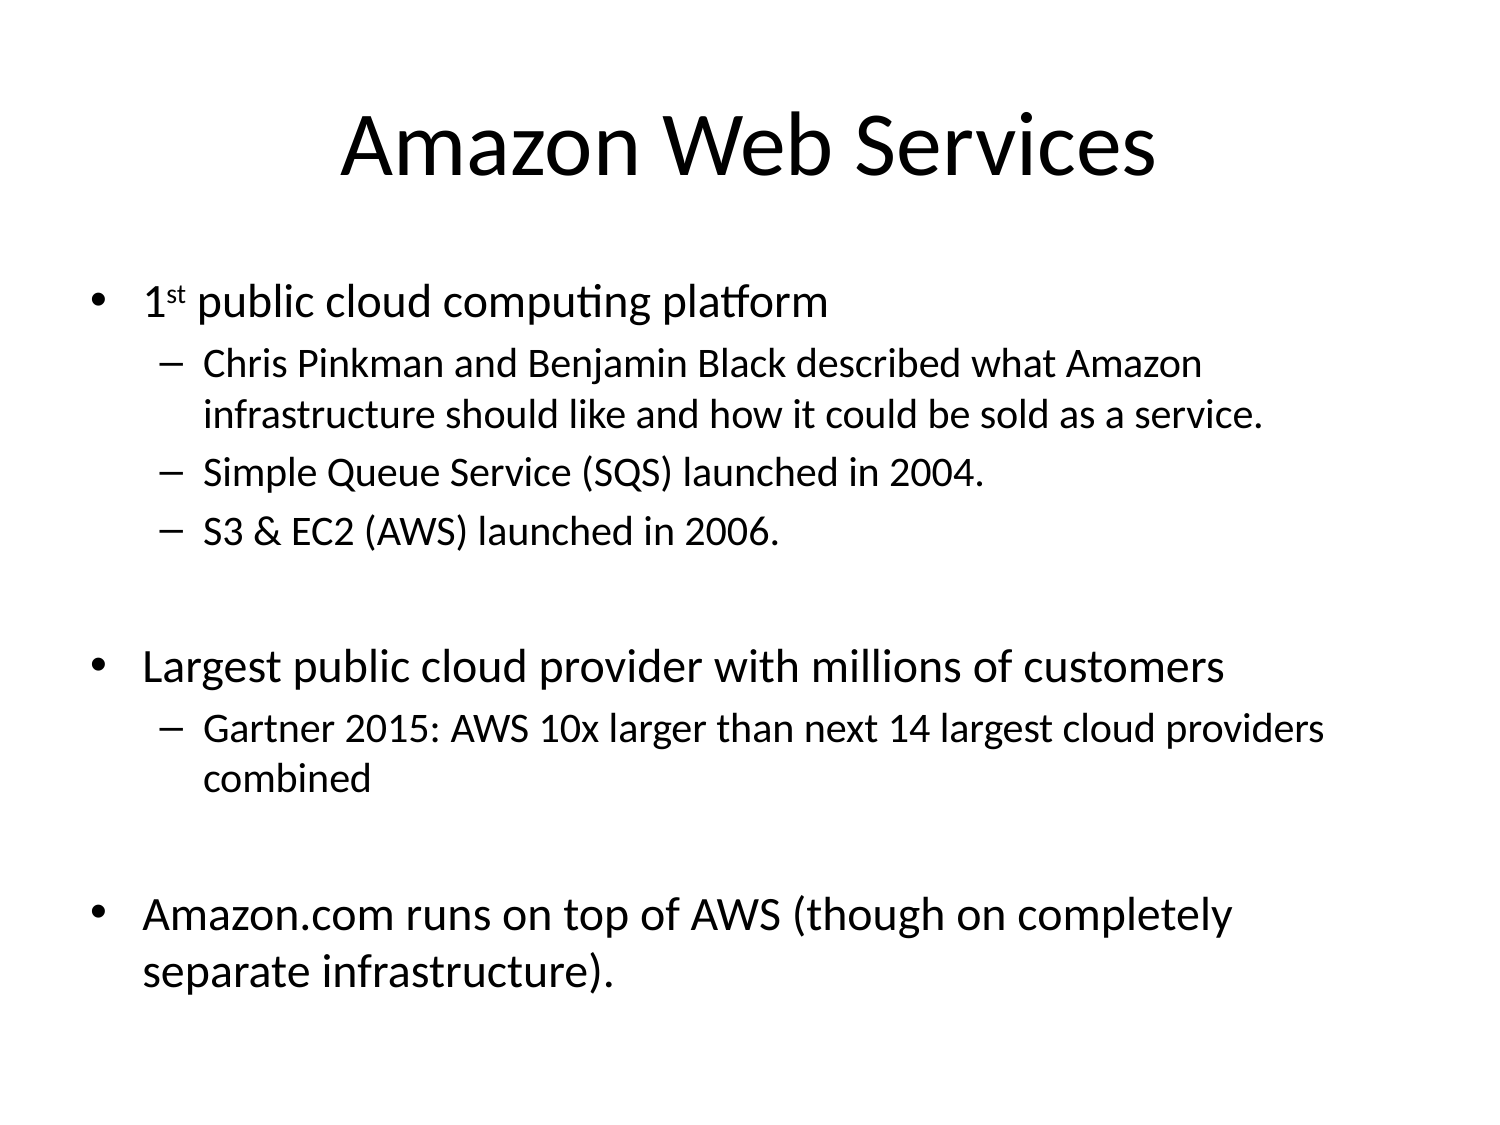

# Amazon Web Services
1st public cloud computing platform
Chris Pinkman and Benjamin Black described what Amazon infrastructure should like and how it could be sold as a service.
Simple Queue Service (SQS) launched in 2004.
S3 & EC2 (AWS) launched in 2006.

Largest public cloud provider with millions of customers
Gartner 2015: AWS 10x larger than next 14 largest cloud providers combined

Amazon.com runs on top of AWS (though on completely separate infrastructure).